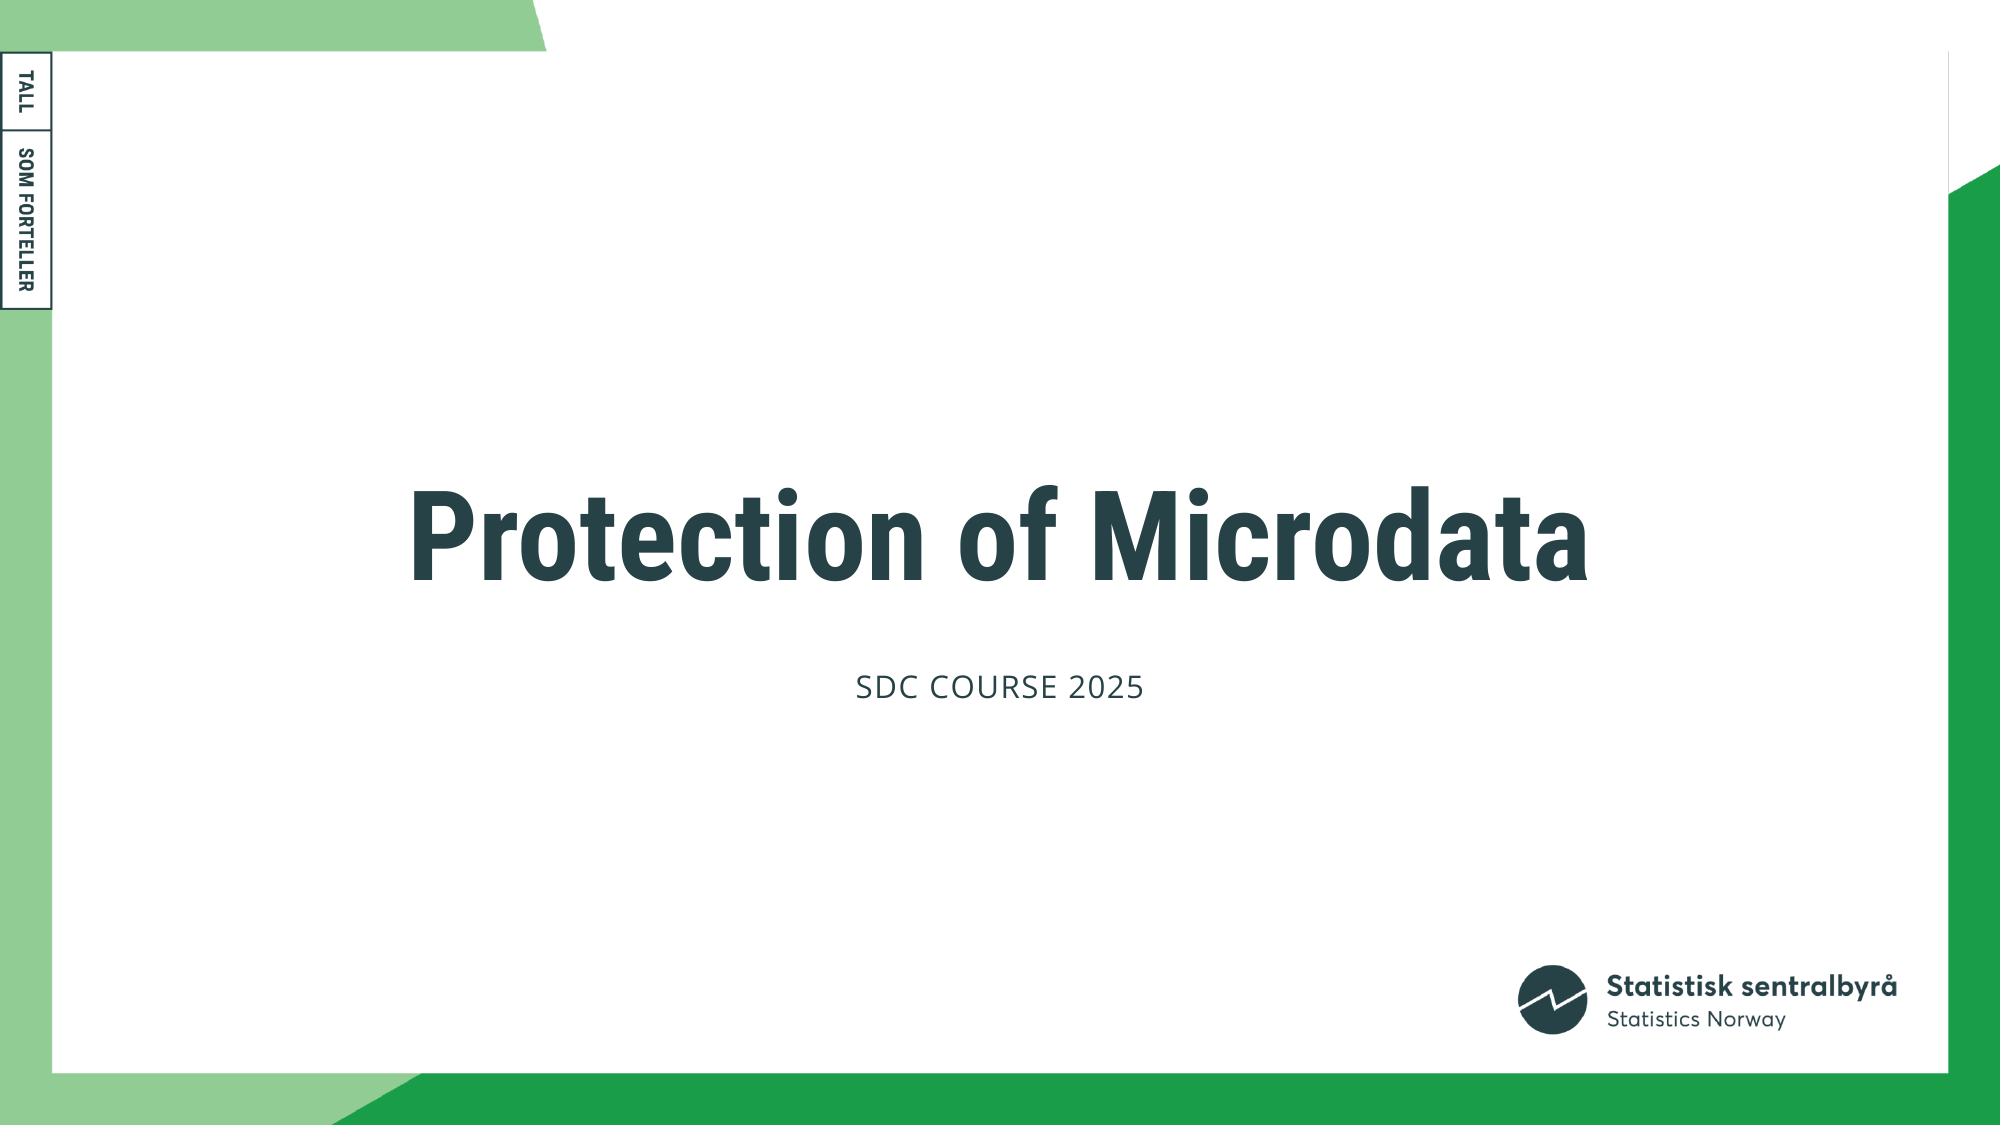

# Protection of Microdata
SDC COURSE 2025